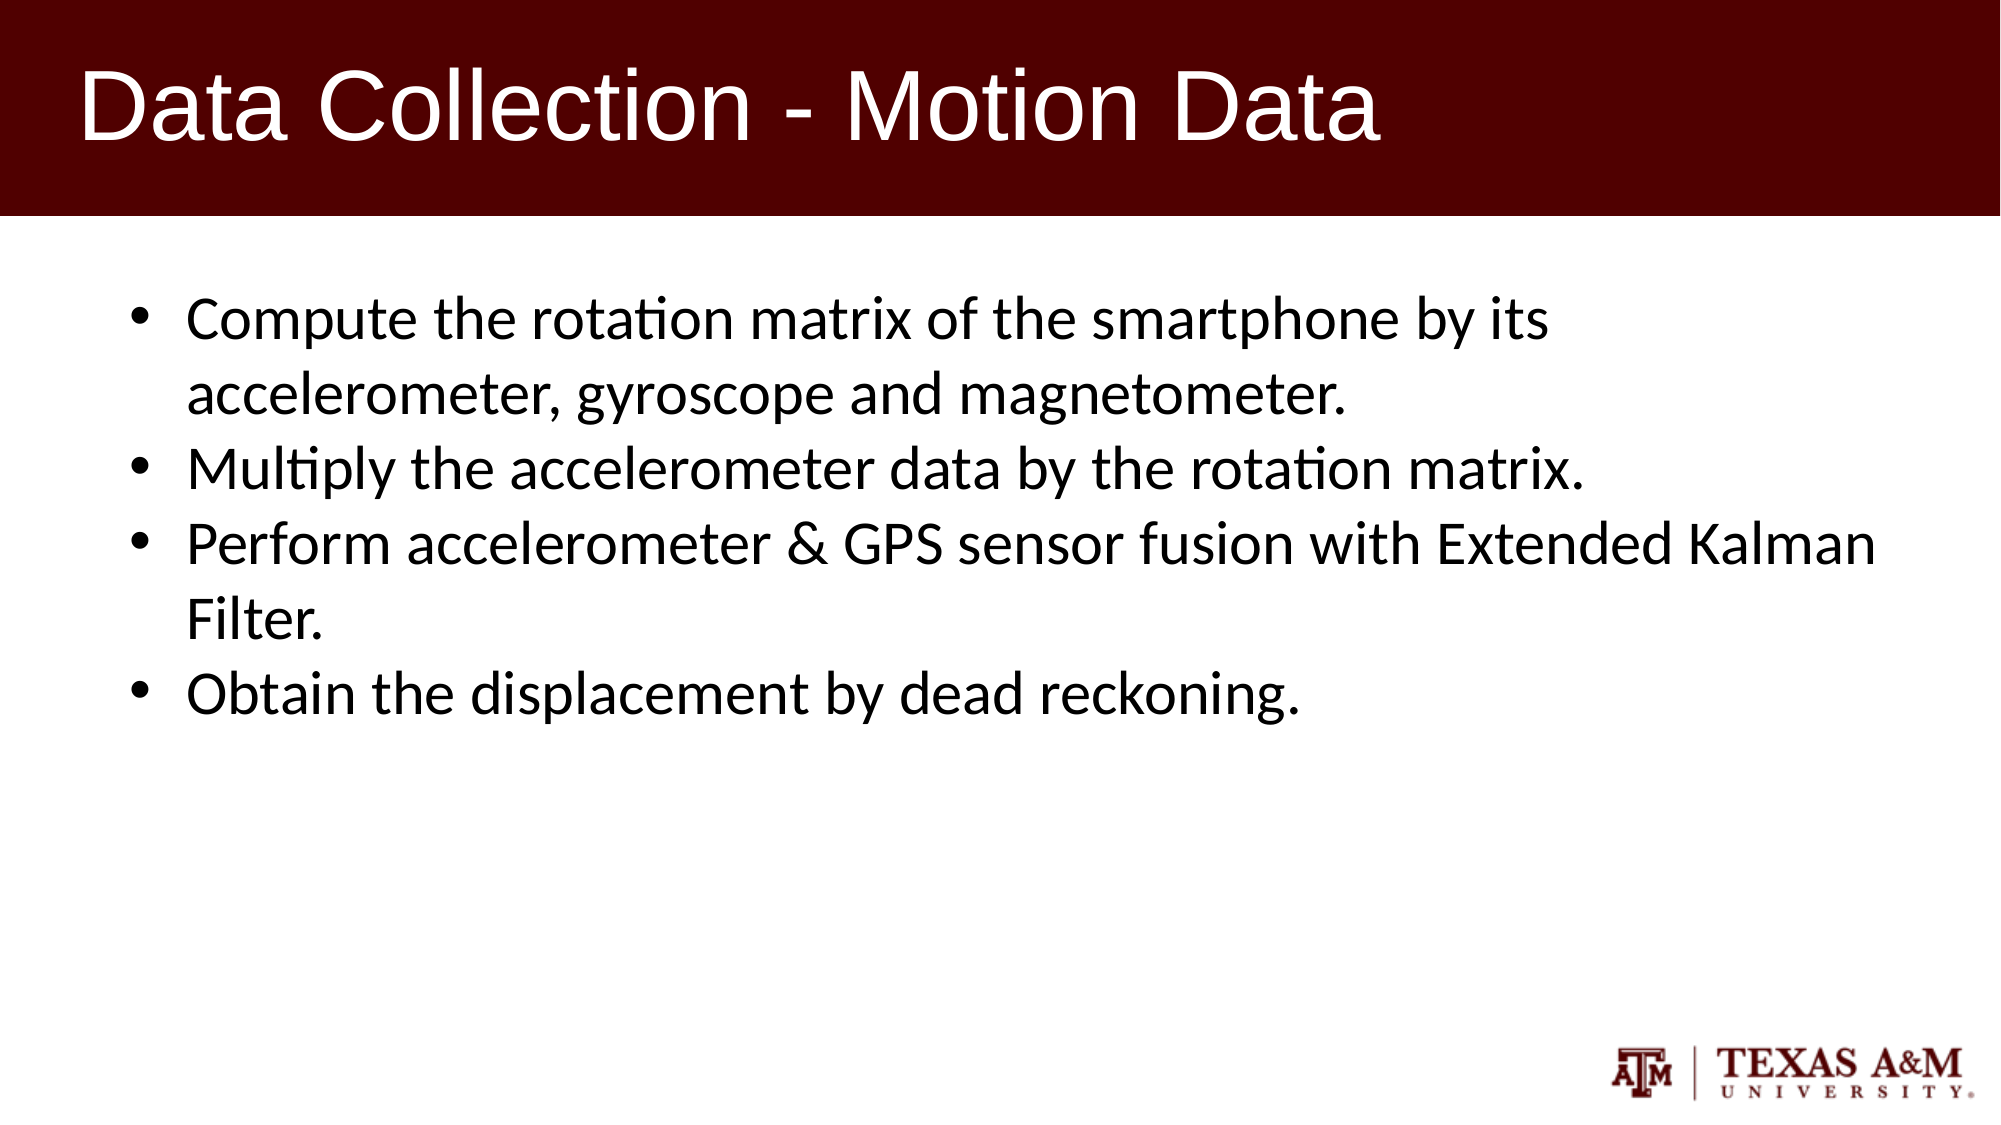

# Data Collection - Motion Data
Compute the rotation matrix of the smartphone by its accelerometer, gyroscope and magnetometer.
Multiply the accelerometer data by the rotation matrix.
Perform accelerometer & GPS sensor fusion with Extended Kalman Filter.
Obtain the displacement by dead reckoning.